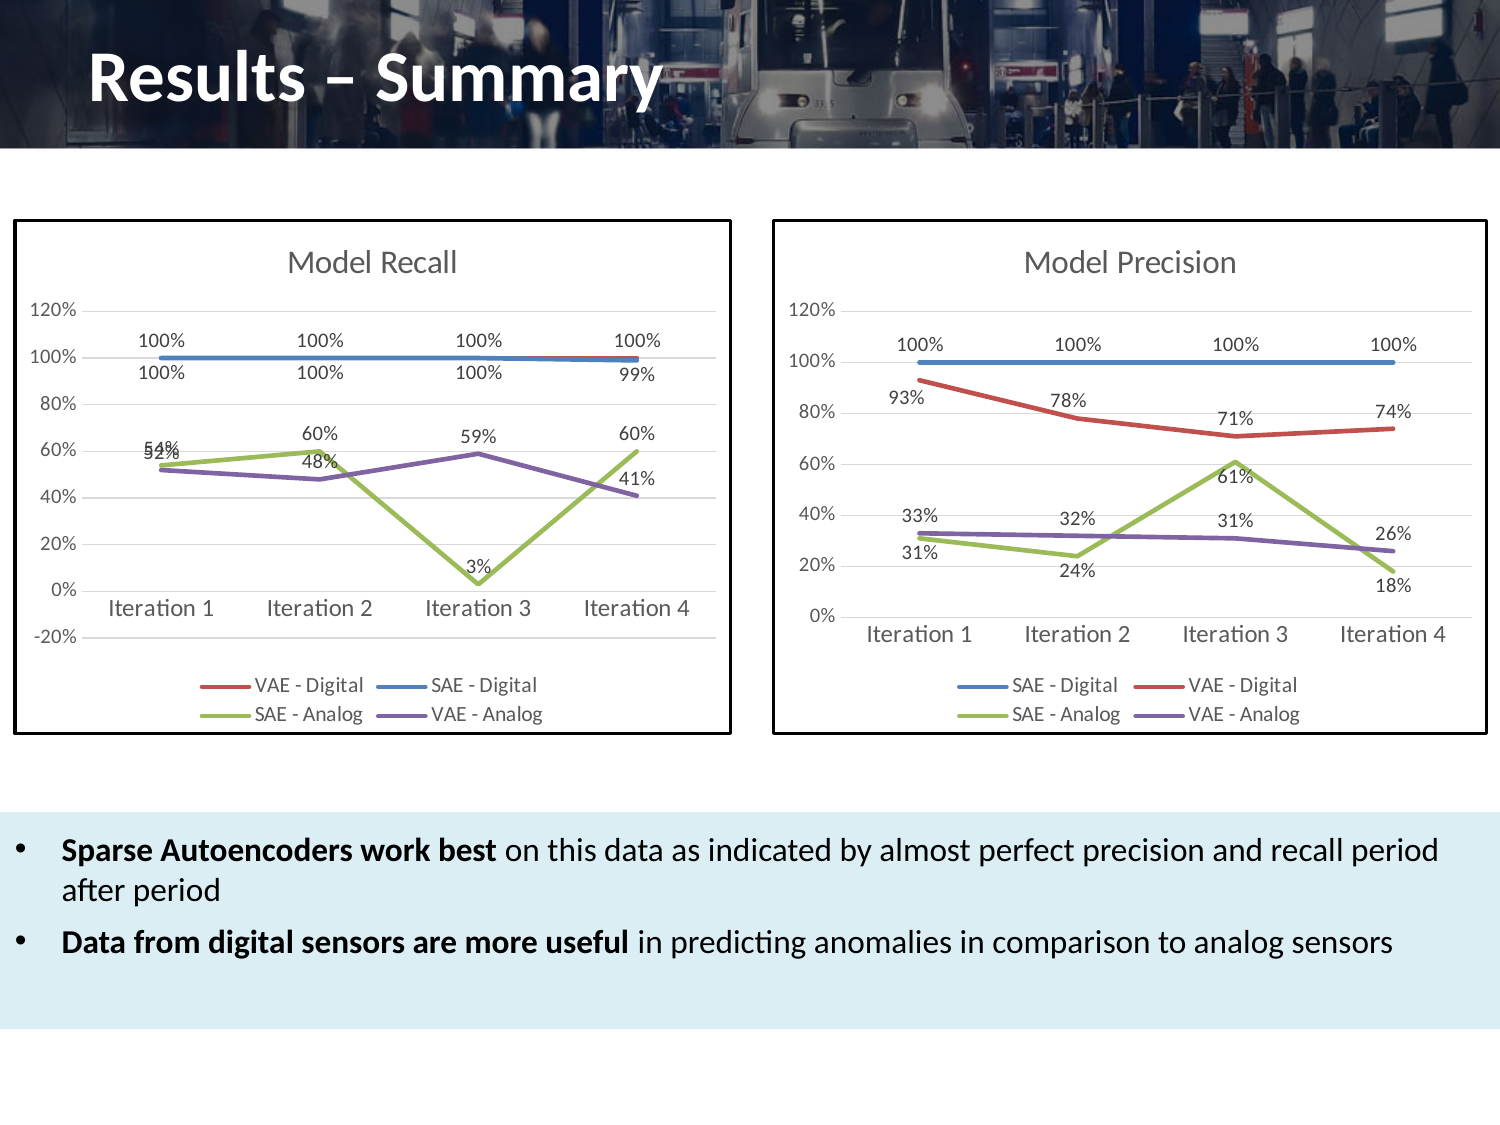

# Results – Summary

### Chart: Model Recall

| Category | VAE - Digital | SAE - Digital | SAE - Analog | VAE - Analog |
|---|---|---|---|---|
| Iteration 1 | 1.0 | 1.0 | 0.54 | 0.52 |
| Iteration 2 | 1.0 | 1.0 | 0.6 | 0.48 |
| Iteration 3 | 1.0 | 1.0 | 0.03 | 0.59 |
| Iteration 4 | 1.0 | 0.99 | 0.6 | 0.41 |

### Chart: Model Precision

| Category | SAE - Digital | VAE - Digital | SAE - Analog | VAE - Analog |
|---|---|---|---|---|
| Iteration 1 | 1.0 | 0.93 | 0.31 | 0.33 |
| Iteration 2 | 1.0 | 0.78 | 0.24 | 0.32 |
| Iteration 3 | 1.0 | 0.71 | 0.61 | 0.31 |
| Iteration 4 | 1.0 | 0.74 | 0.18 | 0.26 |
Sparse Autoencoders work best on this data as indicated by almost perfect precision and recall period after period
Data from digital sensors are more useful in predicting anomalies in comparison to analog sensors